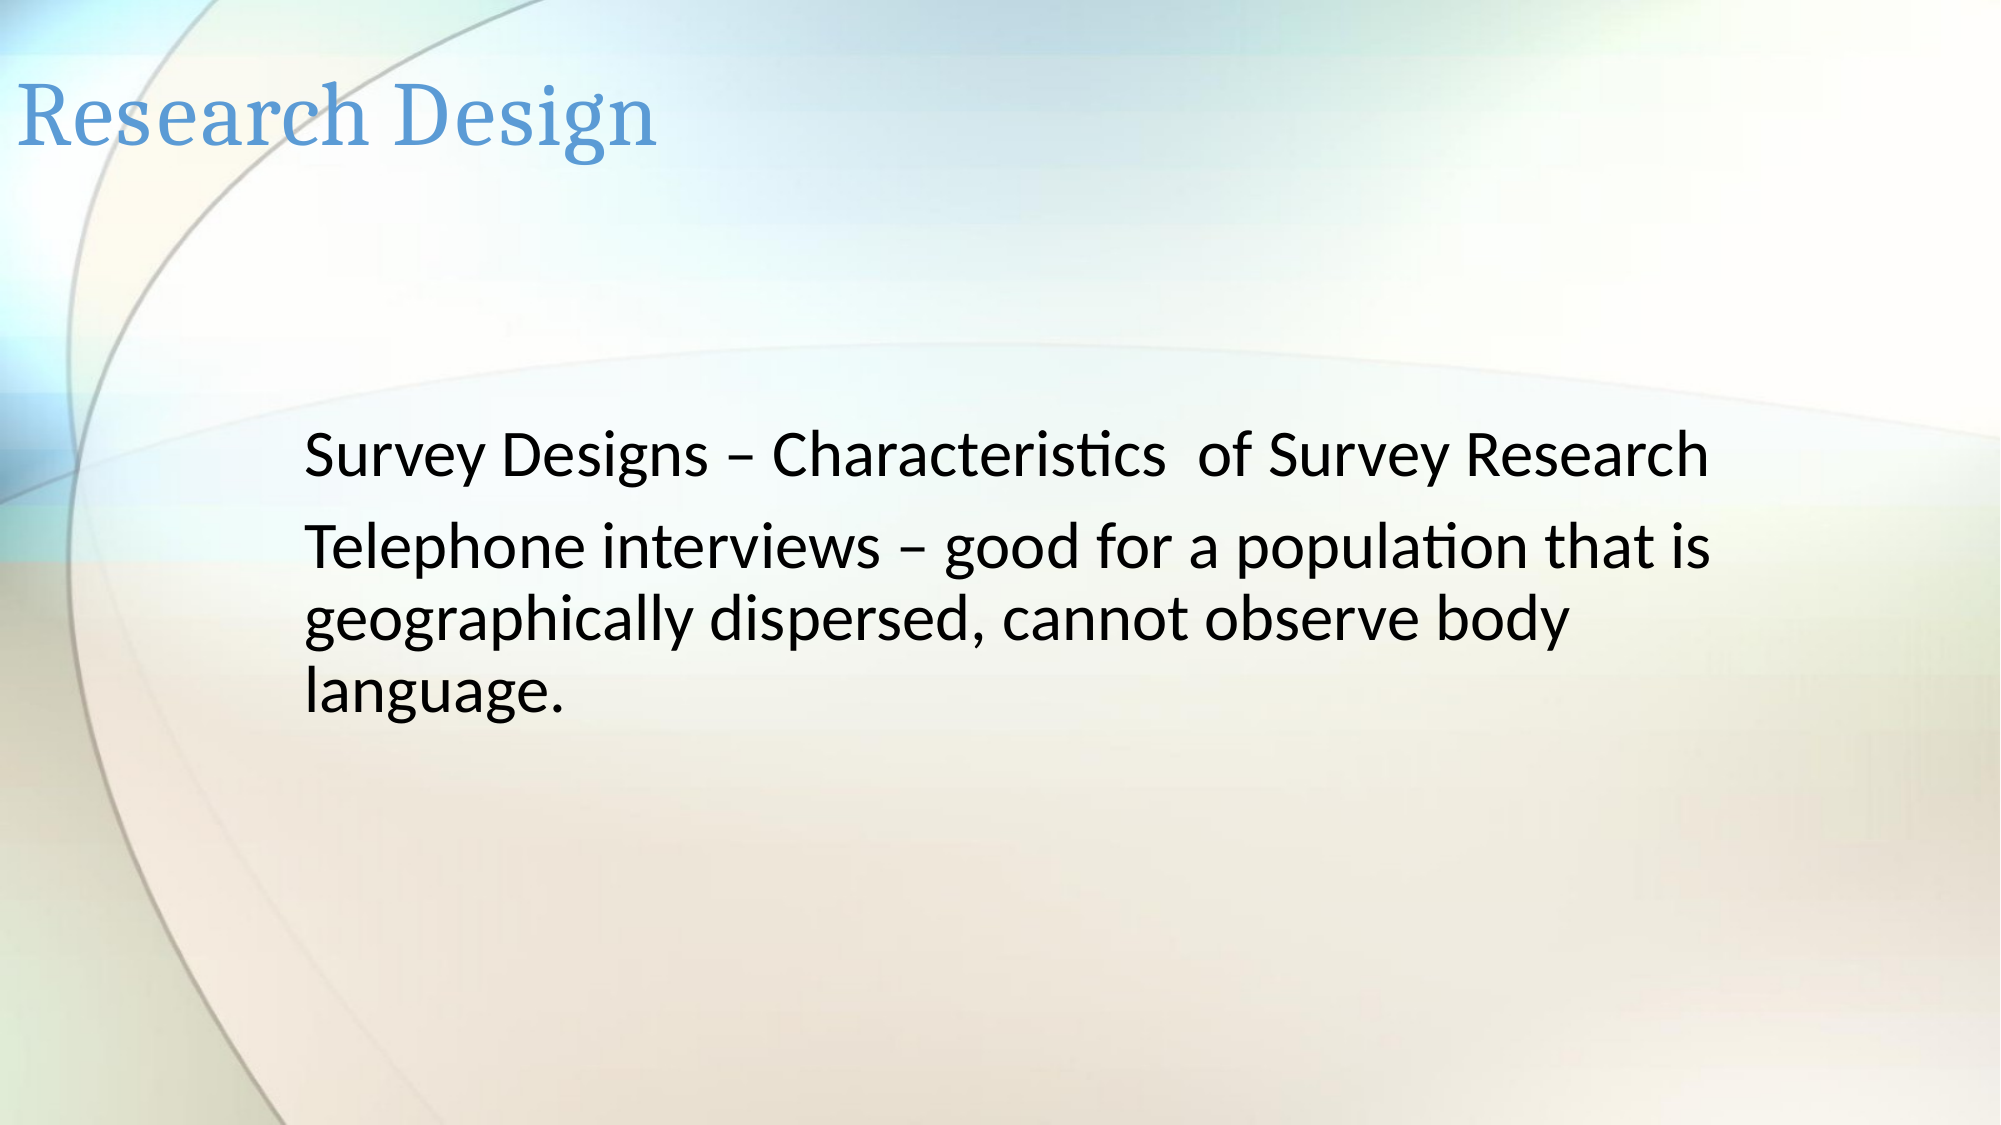

# Research Design
Survey Designs – Characteristics  of Survey Research
Telephone interviews – good for a population that is geographically dispersed, cannot observe body language.